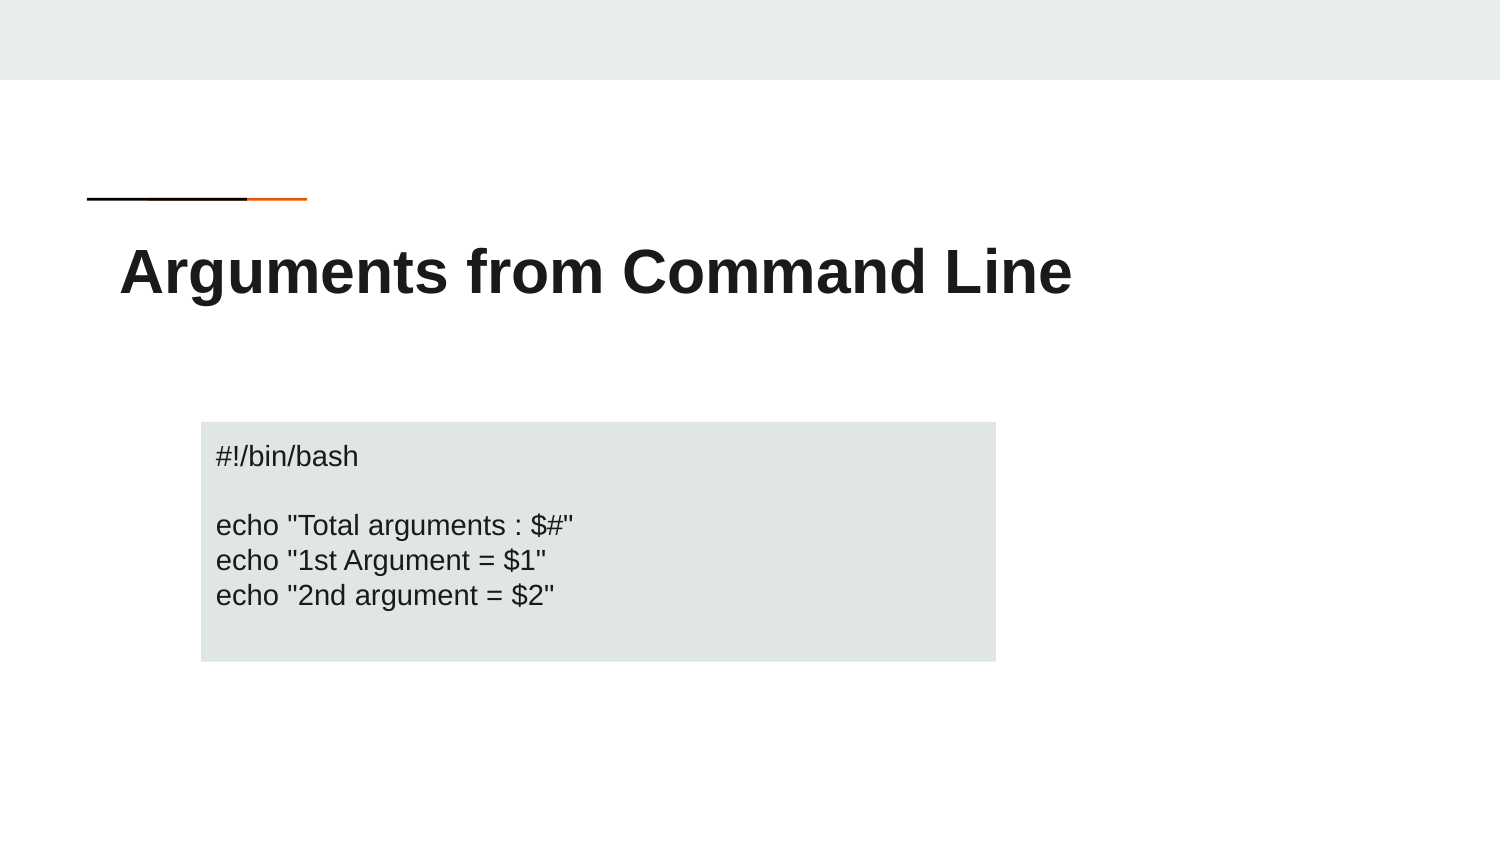

# Arguments from Command Line

#!/bin/bash

echo "Total arguments : $#"
echo "1st Argument = $1"
echo "2nd argument = $2"